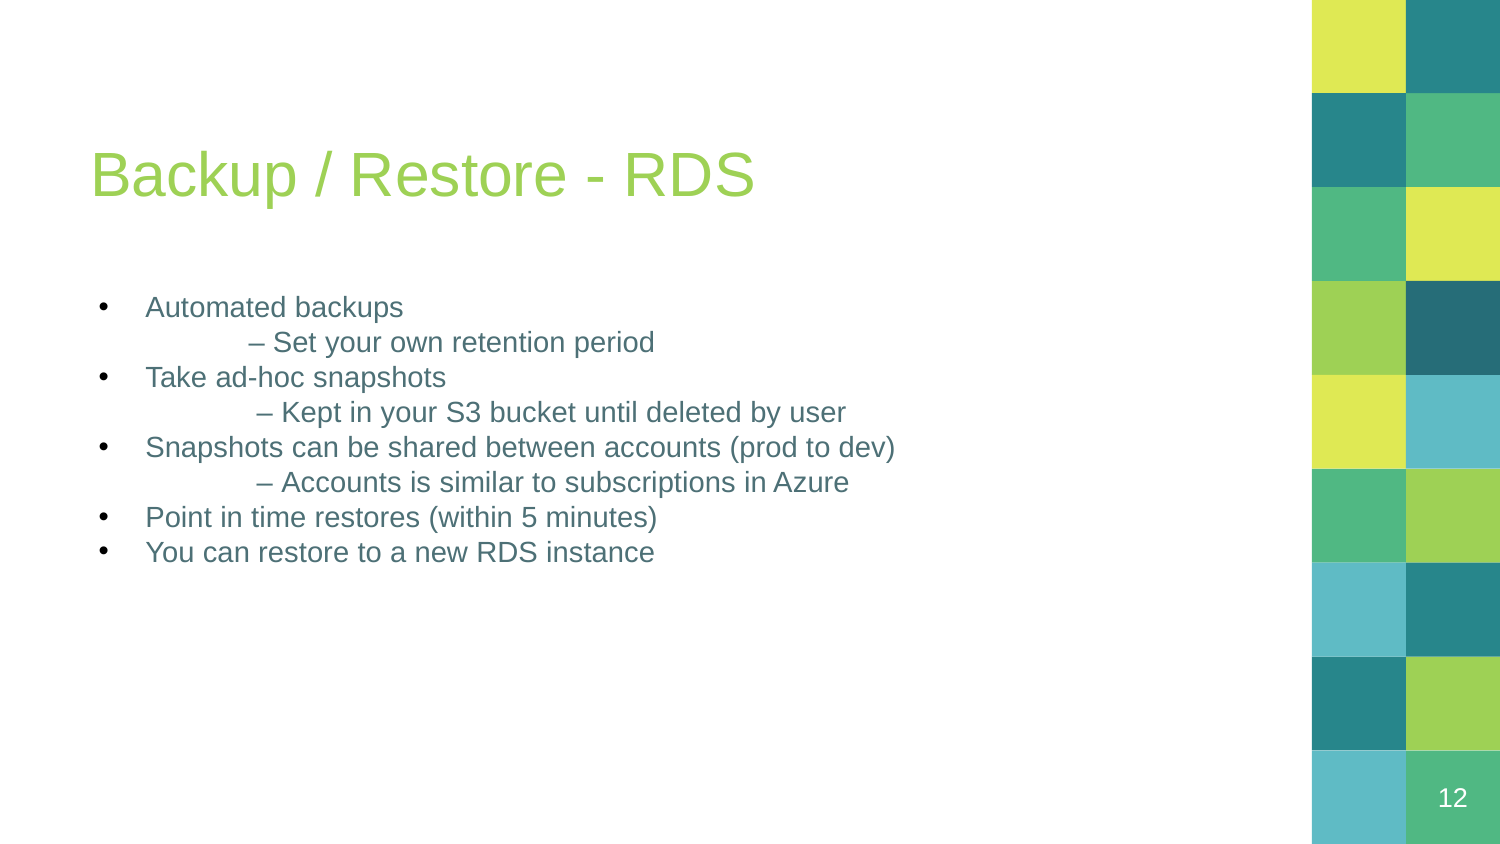

# Backup / Restore - RDS
Automated backups
	– Set your own retention period
Take ad-hoc snapshots
	 – Kept in your S3 bucket until deleted by user
Snapshots can be shared between accounts (prod to dev)
	 – Accounts is similar to subscriptions in Azure
Point in time restores (within 5 minutes)
You can restore to a new RDS instance
12